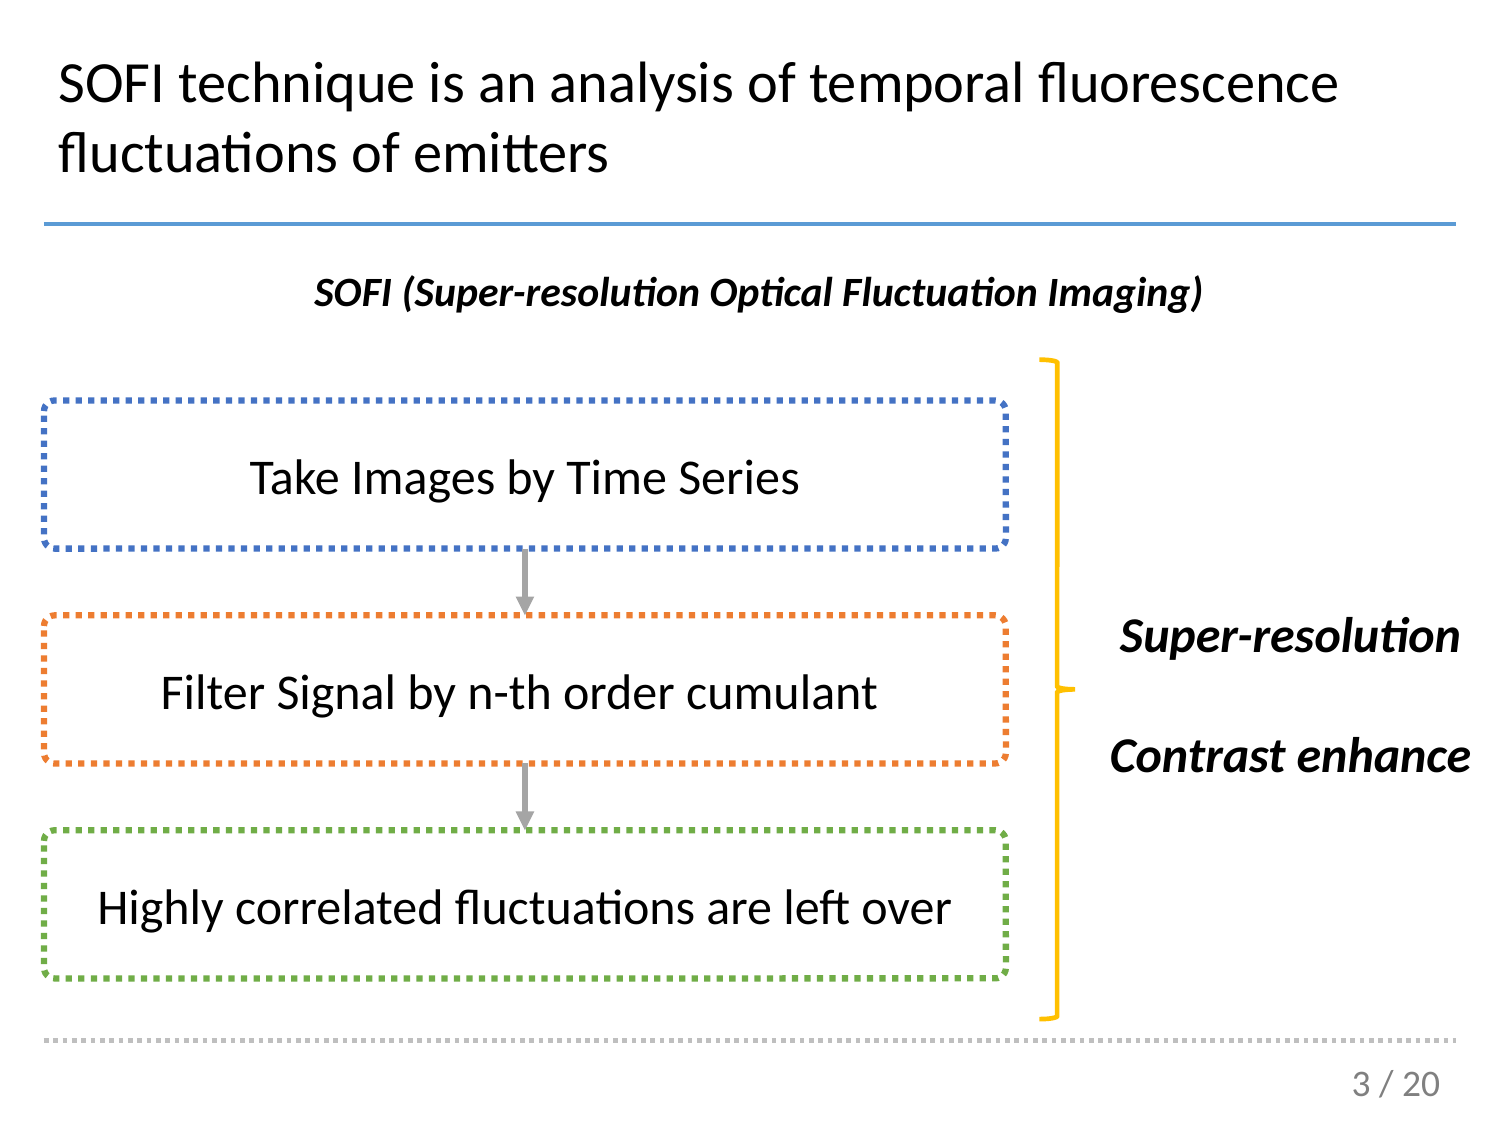

SOFI technique is an analysis of temporal fluorescence fluctuations of emitters
SOFI (Super-resolution Optical Fluctuation Imaging)

Take Images by Time Series
Super-resolution

Contrast enhance
Filter Signal by n-th order cumulant
Highly correlated fluctuations are left over
3 / 20